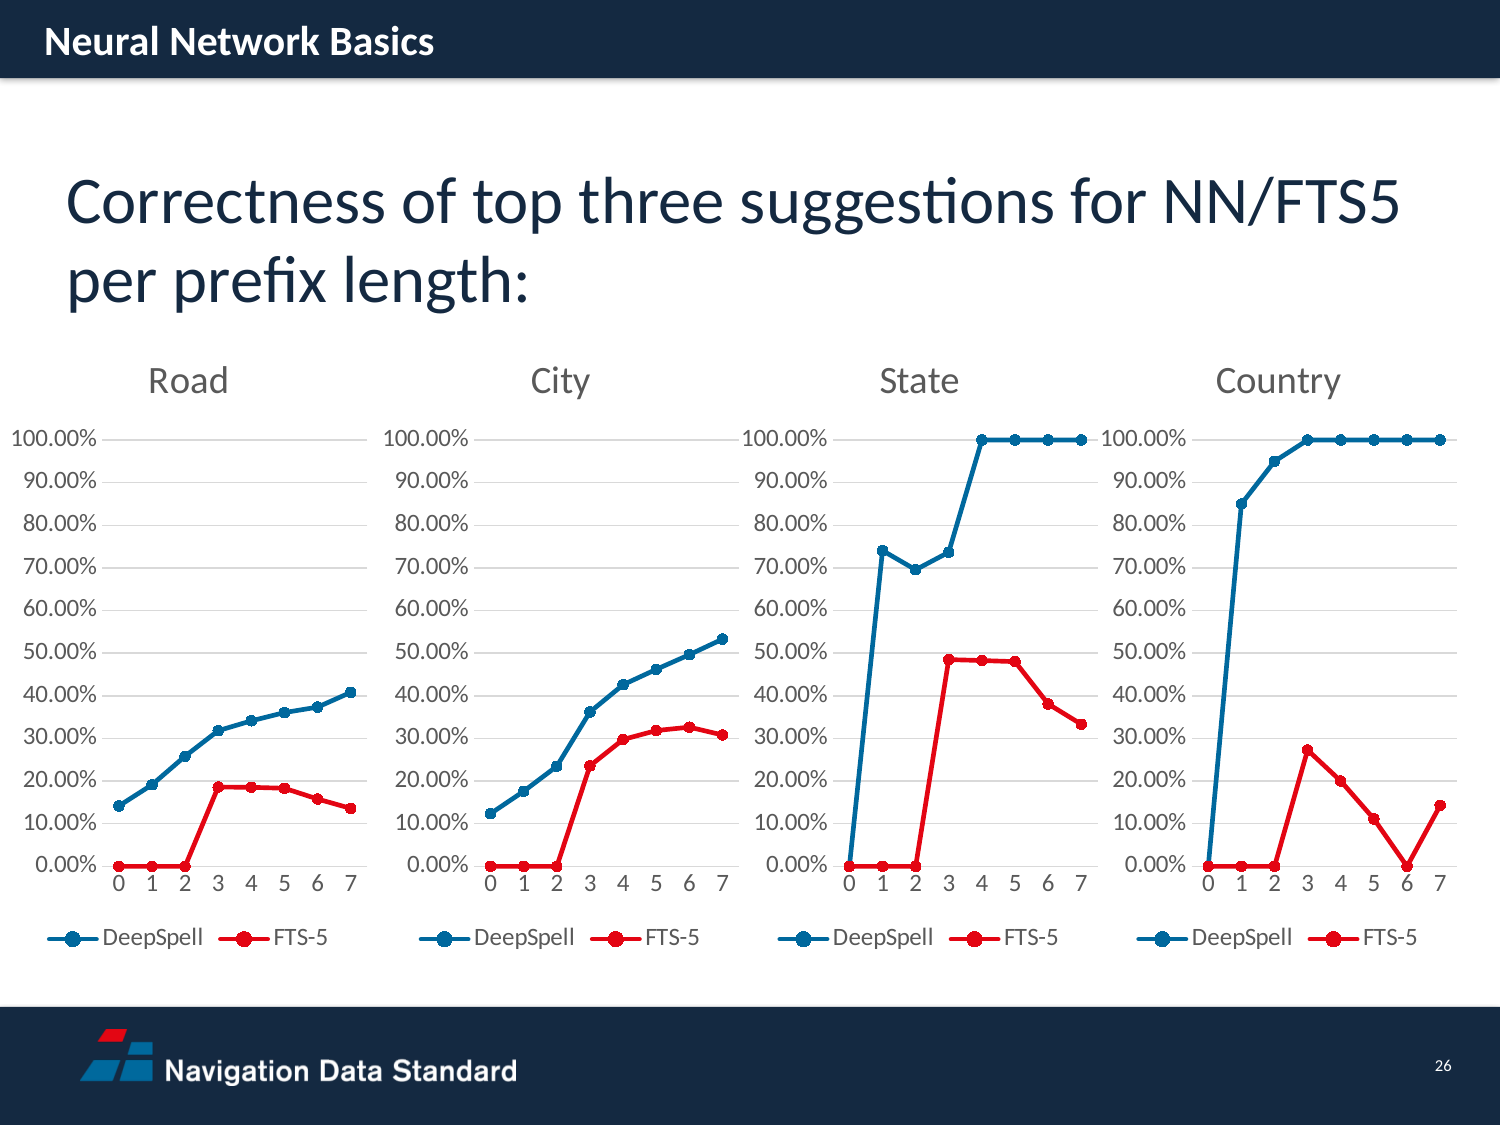

Neural Network Basics
Correctness of top three suggestions for NN/FTS5 per prefix length:

### Chart: Road

| Category | DeepSpell | FTS-5 |
|---|---|---|
| 0 | 0.141559343457932 | 0.0 |
| 1 | 0.191273478670157 | 0.0 |
| 2 | 0.258333447224917 | 0.0 |
| 3 | 0.318113175545567 | 0.185998854694526 |
| 4 | 0.341364944079693 | 0.185358921738947 |
| 5 | 0.360655304847579 | 0.183099518542304 |
| 6 | 0.373362878362621 | 0.157976005827007 |
| 7 | 0.40808766679393 | 0.135895097608298 |

### Chart: City

| Category | DeepSpell | FTS-5 |
|---|---|---|
| 0 | 0.123793177429736 | 0.0 |
| 1 | 0.176120653540008 | 0.0 |
| 2 | 0.234822775263951 | 0.0 |
| 3 | 0.361922206658765 | 0.235567773313596 |
| 4 | 0.425970111766922 | 0.297566371681415 |
| 5 | 0.461895493337325 | 0.31844064826982 |
| 6 | 0.496339677891654 | 0.32642945654098 |
| 7 | 0.5330006804264 | 0.308026030368763 |

### Chart: State

| Category | DeepSpell | FTS-5 |
|---|---|---|
| 0 | 0.0 | 0.0 |
| 1 | 0.74074074074074 | 0.0 |
| 2 | 0.695652173913043 | 0.0 |
| 3 | 0.736842105263157 | 0.484848484848484 |
| 4 | 1.0 | 0.482758620689655 |
| 5 | 1.0 | 0.48 |
| 6 | 1.0 | 0.38095238095238 |
| 7 | 1.0 | 0.333333333333333 |

### Chart: Country

| Category | DeepSpell | FTS-5 |
|---|---|---|
| 0 | 0.0 | 0.0 |
| 1 | 0.85 | 0.0 |
| 2 | 0.95 | 0.0 |
| 3 | 1.0 | 0.272727272727272 |
| 4 | 1.0 | 0.2 |
| 5 | 1.0 | 0.111111111111111 |
| 6 | 1.0 | 0.0 |
| 7 | 1.0 | 0.142857142857142 |